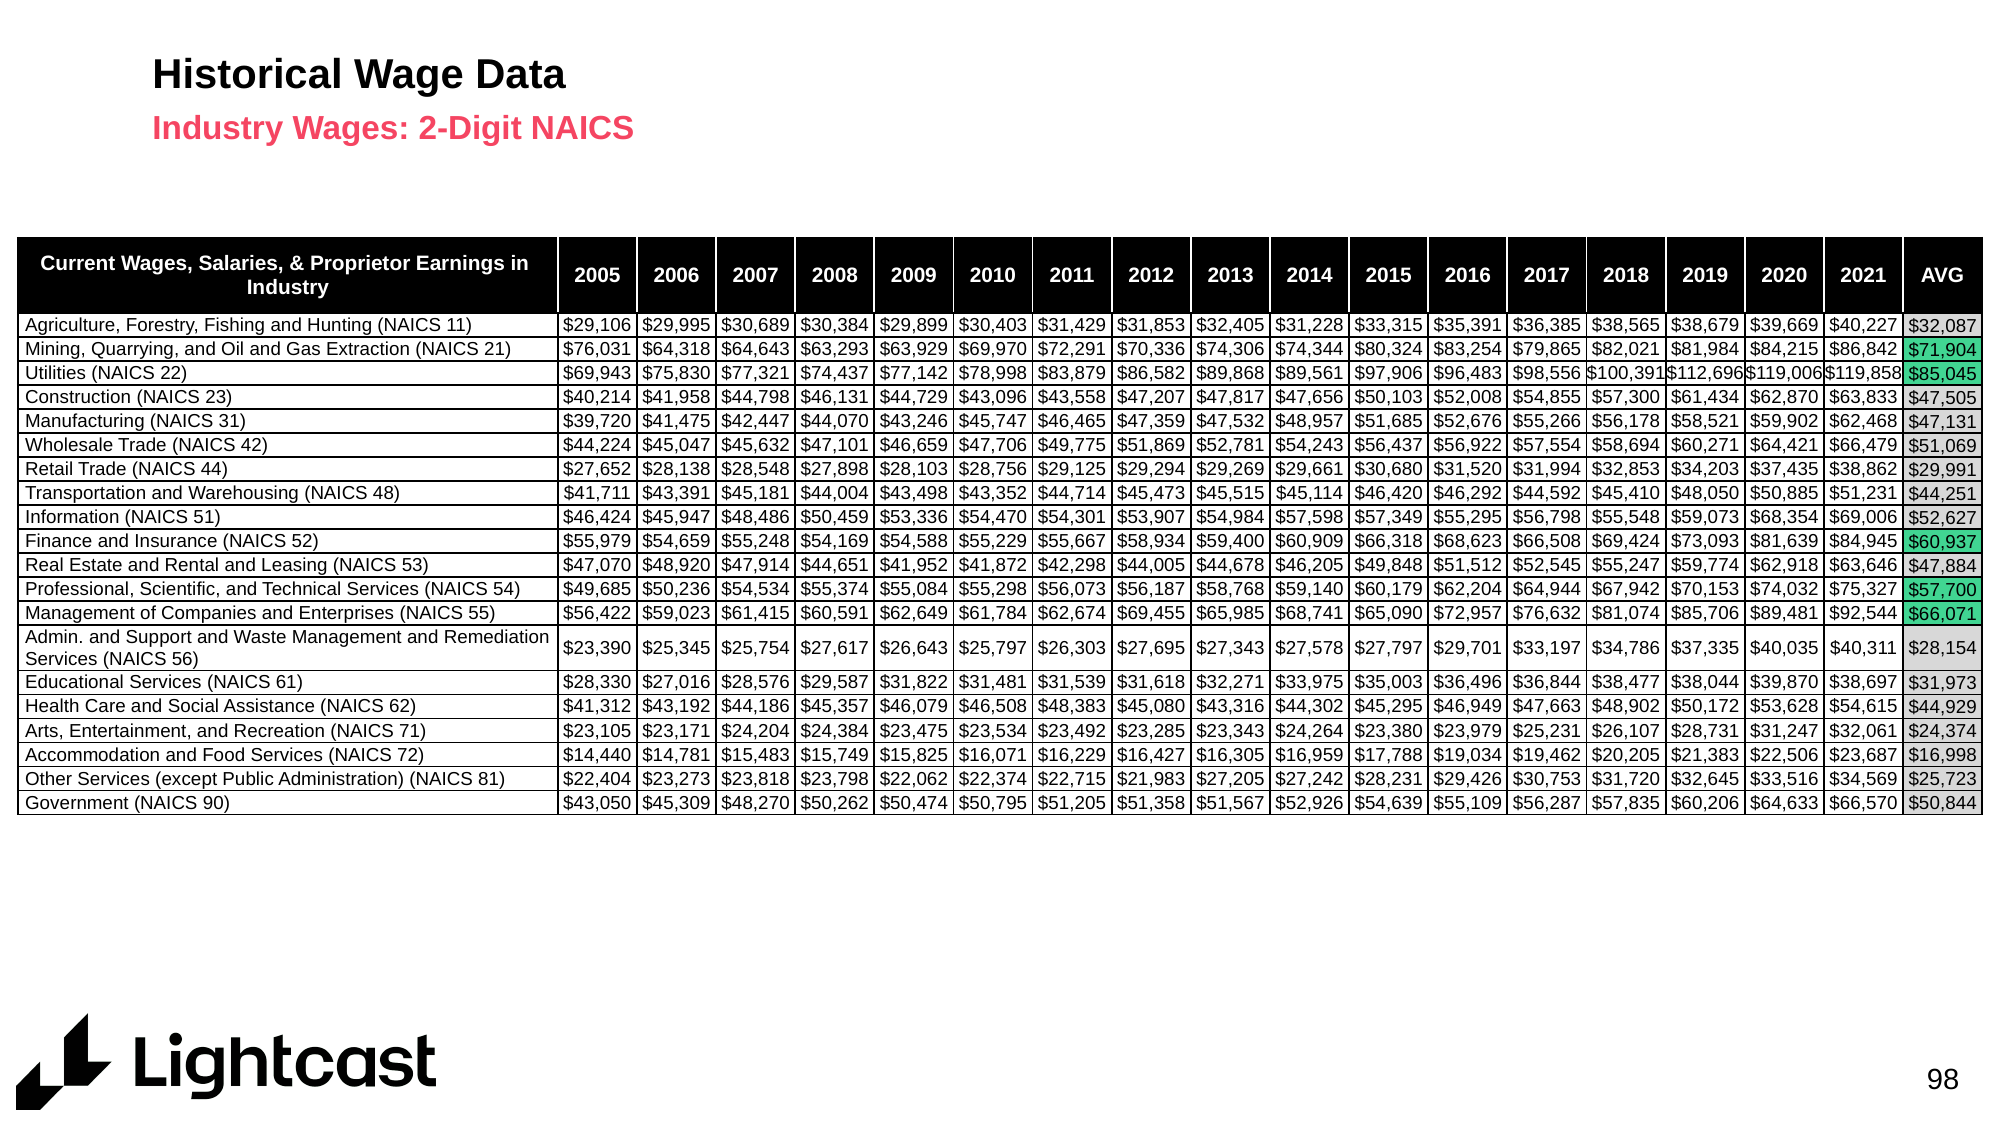

# Historical Wage Data
Industry Wages: 2-Digit NAICS
| Current Wages, Salaries, & Proprietor Earnings in Industry | 2005 | 2006 | 2007 | 2008 | 2009 | 2010 | 2011 | 2012 | 2013 | 2014 | 2015 | 2016 | 2017 | 2018 | 2019 | 2020 | 2021 | AVG |
| --- | --- | --- | --- | --- | --- | --- | --- | --- | --- | --- | --- | --- | --- | --- | --- | --- | --- | --- |
| Agriculture, Forestry, Fishing and Hunting (NAICS 11) | $29,106 | $29,995 | $30,689 | $30,384 | $29,899 | $30,403 | $31,429 | $31,853 | $32,405 | $31,228 | $33,315 | $35,391 | $36,385 | $38,565 | $38,679 | $39,669 | $40,227 | $32,087 |
| Mining, Quarrying, and Oil and Gas Extraction (NAICS 21) | $76,031 | $64,318 | $64,643 | $63,293 | $63,929 | $69,970 | $72,291 | $70,336 | $74,306 | $74,344 | $80,324 | $83,254 | $79,865 | $82,021 | $81,984 | $84,215 | $86,842 | $71,904 |
| Utilities (NAICS 22) | $69,943 | $75,830 | $77,321 | $74,437 | $77,142 | $78,998 | $83,879 | $86,582 | $89,868 | $89,561 | $97,906 | $96,483 | $98,556 | $100,391 | $112,696 | $119,006 | $119,858 | $85,045 |
| Construction (NAICS 23) | $40,214 | $41,958 | $44,798 | $46,131 | $44,729 | $43,096 | $43,558 | $47,207 | $47,817 | $47,656 | $50,103 | $52,008 | $54,855 | $57,300 | $61,434 | $62,870 | $63,833 | $47,505 |
| Manufacturing (NAICS 31) | $39,720 | $41,475 | $42,447 | $44,070 | $43,246 | $45,747 | $46,465 | $47,359 | $47,532 | $48,957 | $51,685 | $52,676 | $55,266 | $56,178 | $58,521 | $59,902 | $62,468 | $47,131 |
| Wholesale Trade (NAICS 42) | $44,224 | $45,047 | $45,632 | $47,101 | $46,659 | $47,706 | $49,775 | $51,869 | $52,781 | $54,243 | $56,437 | $56,922 | $57,554 | $58,694 | $60,271 | $64,421 | $66,479 | $51,069 |
| Retail Trade (NAICS 44) | $27,652 | $28,138 | $28,548 | $27,898 | $28,103 | $28,756 | $29,125 | $29,294 | $29,269 | $29,661 | $30,680 | $31,520 | $31,994 | $32,853 | $34,203 | $37,435 | $38,862 | $29,991 |
| Transportation and Warehousing (NAICS 48) | $41,711 | $43,391 | $45,181 | $44,004 | $43,498 | $43,352 | $44,714 | $45,473 | $45,515 | $45,114 | $46,420 | $46,292 | $44,592 | $45,410 | $48,050 | $50,885 | $51,231 | $44,251 |
| Information (NAICS 51) | $46,424 | $45,947 | $48,486 | $50,459 | $53,336 | $54,470 | $54,301 | $53,907 | $54,984 | $57,598 | $57,349 | $55,295 | $56,798 | $55,548 | $59,073 | $68,354 | $69,006 | $52,627 |
| Finance and Insurance (NAICS 52) | $55,979 | $54,659 | $55,248 | $54,169 | $54,588 | $55,229 | $55,667 | $58,934 | $59,400 | $60,909 | $66,318 | $68,623 | $66,508 | $69,424 | $73,093 | $81,639 | $84,945 | $60,937 |
| Real Estate and Rental and Leasing (NAICS 53) | $47,070 | $48,920 | $47,914 | $44,651 | $41,952 | $41,872 | $42,298 | $44,005 | $44,678 | $46,205 | $49,848 | $51,512 | $52,545 | $55,247 | $59,774 | $62,918 | $63,646 | $47,884 |
| Professional, Scientific, and Technical Services (NAICS 54) | $49,685 | $50,236 | $54,534 | $55,374 | $55,084 | $55,298 | $56,073 | $56,187 | $58,768 | $59,140 | $60,179 | $62,204 | $64,944 | $67,942 | $70,153 | $74,032 | $75,327 | $57,700 |
| Management of Companies and Enterprises (NAICS 55) | $56,422 | $59,023 | $61,415 | $60,591 | $62,649 | $61,784 | $62,674 | $69,455 | $65,985 | $68,741 | $65,090 | $72,957 | $76,632 | $81,074 | $85,706 | $89,481 | $92,544 | $66,071 |
| Admin. and Support and Waste Management and Remediation Services (NAICS 56) | $23,390 | $25,345 | $25,754 | $27,617 | $26,643 | $25,797 | $26,303 | $27,695 | $27,343 | $27,578 | $27,797 | $29,701 | $33,197 | $34,786 | $37,335 | $40,035 | $40,311 | $28,154 |
| Educational Services (NAICS 61) | $28,330 | $27,016 | $28,576 | $29,587 | $31,822 | $31,481 | $31,539 | $31,618 | $32,271 | $33,975 | $35,003 | $36,496 | $36,844 | $38,477 | $38,044 | $39,870 | $38,697 | $31,973 |
| Health Care and Social Assistance (NAICS 62) | $41,312 | $43,192 | $44,186 | $45,357 | $46,079 | $46,508 | $48,383 | $45,080 | $43,316 | $44,302 | $45,295 | $46,949 | $47,663 | $48,902 | $50,172 | $53,628 | $54,615 | $44,929 |
| Arts, Entertainment, and Recreation (NAICS 71) | $23,105 | $23,171 | $24,204 | $24,384 | $23,475 | $23,534 | $23,492 | $23,285 | $23,343 | $24,264 | $23,380 | $23,979 | $25,231 | $26,107 | $28,731 | $31,247 | $32,061 | $24,374 |
| Accommodation and Food Services (NAICS 72) | $14,440 | $14,781 | $15,483 | $15,749 | $15,825 | $16,071 | $16,229 | $16,427 | $16,305 | $16,959 | $17,788 | $19,034 | $19,462 | $20,205 | $21,383 | $22,506 | $23,687 | $16,998 |
| Other Services (except Public Administration) (NAICS 81) | $22,404 | $23,273 | $23,818 | $23,798 | $22,062 | $22,374 | $22,715 | $21,983 | $27,205 | $27,242 | $28,231 | $29,426 | $30,753 | $31,720 | $32,645 | $33,516 | $34,569 | $25,723 |
| Government (NAICS 90) | $43,050 | $45,309 | $48,270 | $50,262 | $50,474 | $50,795 | $51,205 | $51,358 | $51,567 | $52,926 | $54,639 | $55,109 | $56,287 | $57,835 | $60,206 | $64,633 | $66,570 | $50,844 |